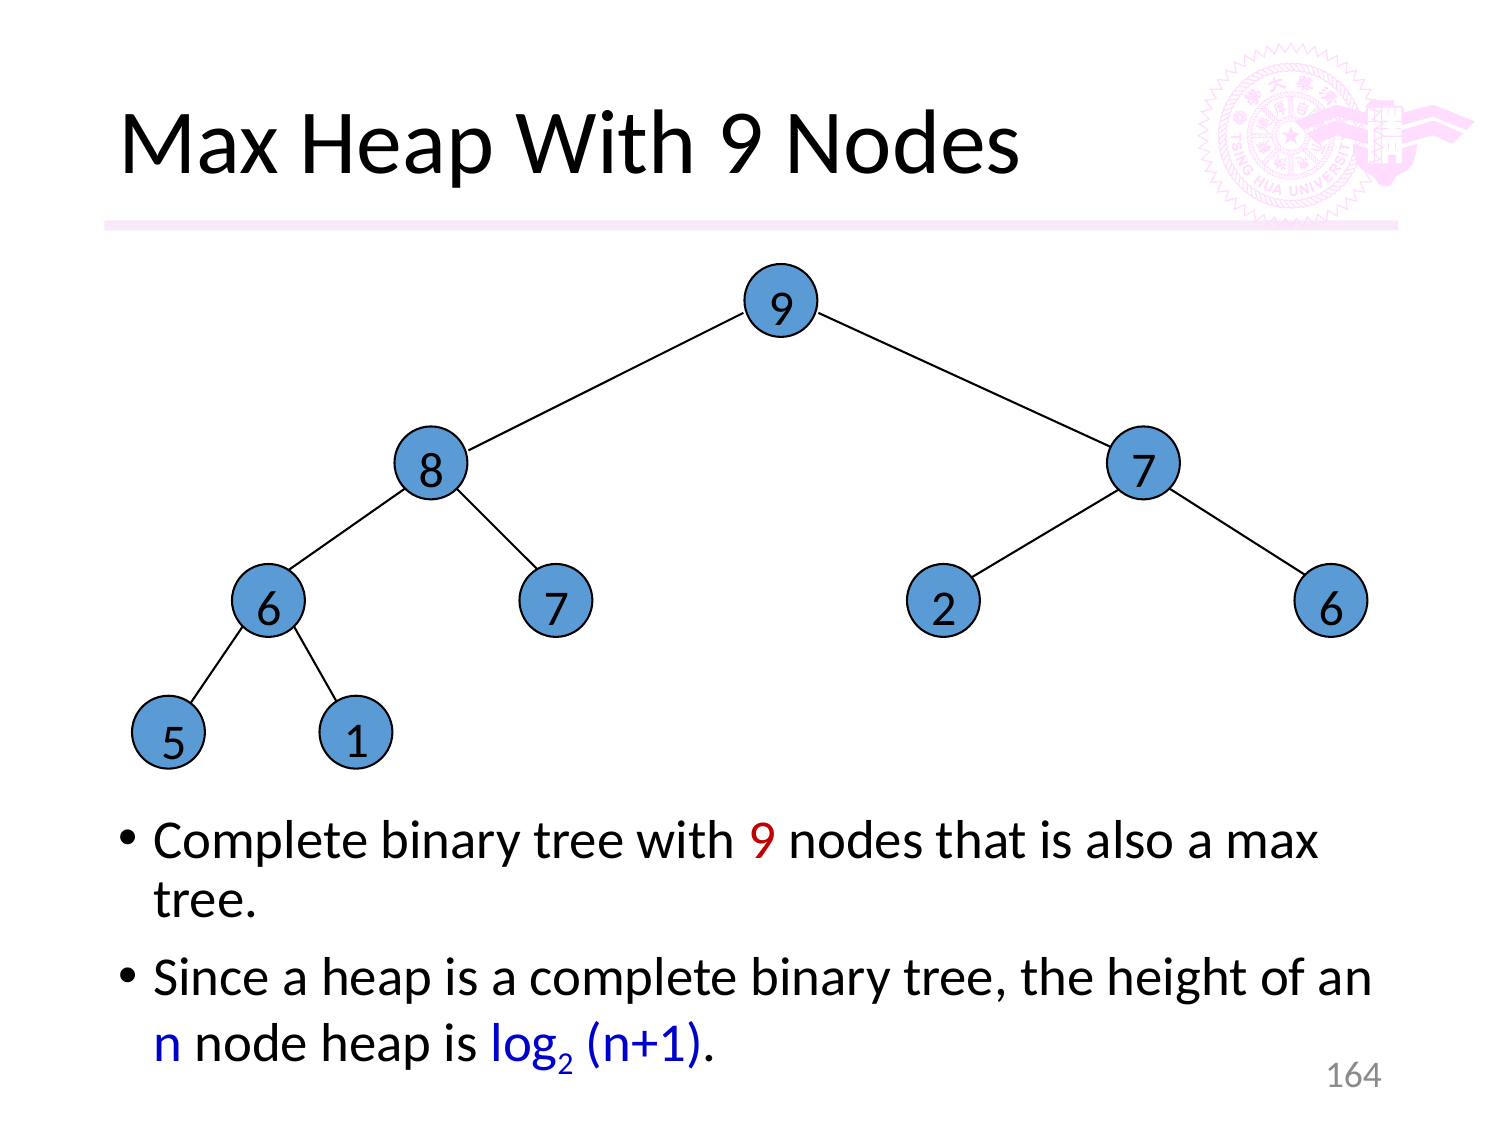

# Max Heap With 9 Nodes

9

8

7

6

7

2

6

5

1
Complete binary tree with 9 nodes that is also a max tree.
Since a heap is a complete binary tree, the height of an n node heap is log2 (n+1).
164